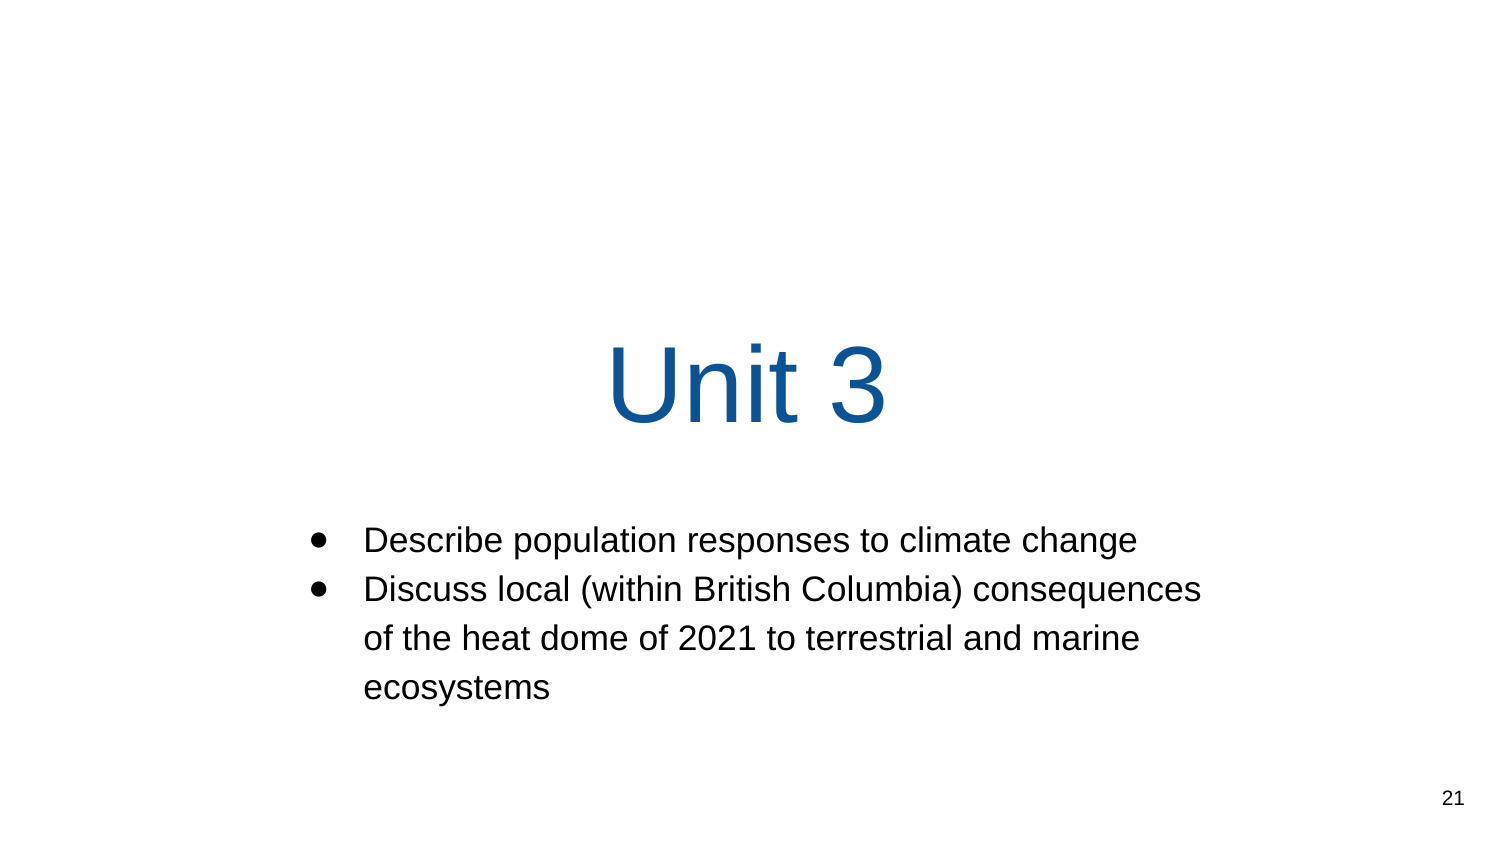

# Unit 3
Describe population responses to climate change
Discuss local (within British Columbia) consequences of the heat dome of 2021 to terrestrial and marine ecosystems
21